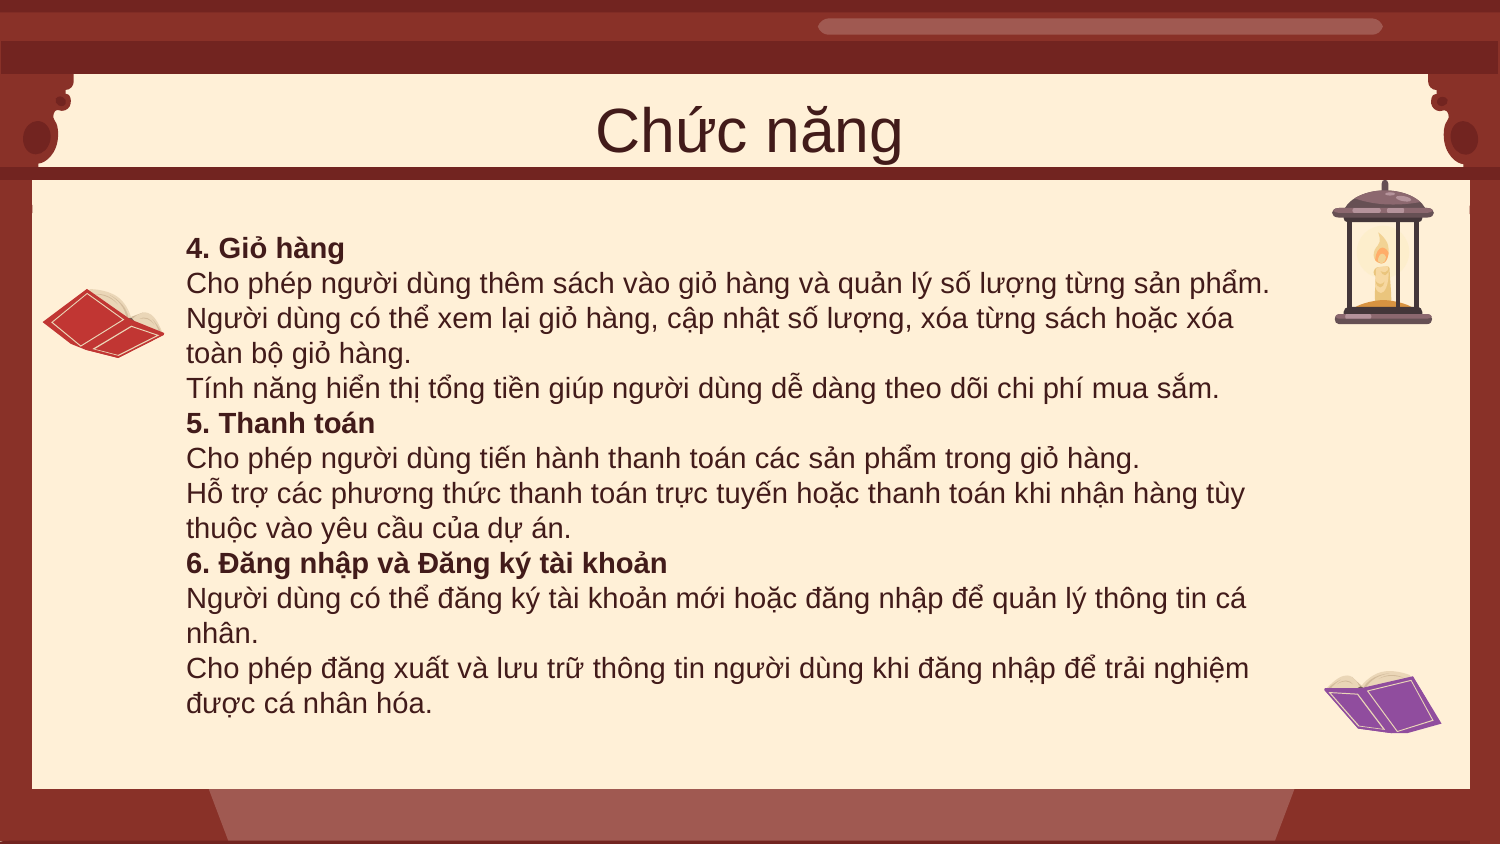

# Chức năng

4. Giỏ hàng
Cho phép người dùng thêm sách vào giỏ hàng và quản lý số lượng từng sản phẩm.
Người dùng có thể xem lại giỏ hàng, cập nhật số lượng, xóa từng sách hoặc xóa toàn bộ giỏ hàng.
Tính năng hiển thị tổng tiền giúp người dùng dễ dàng theo dõi chi phí mua sắm.
5. Thanh toán
Cho phép người dùng tiến hành thanh toán các sản phẩm trong giỏ hàng.
Hỗ trợ các phương thức thanh toán trực tuyến hoặc thanh toán khi nhận hàng tùy thuộc vào yêu cầu của dự án.
6. Đăng nhập và Đăng ký tài khoản
Người dùng có thể đăng ký tài khoản mới hoặc đăng nhập để quản lý thông tin cá nhân.
Cho phép đăng xuất và lưu trữ thông tin người dùng khi đăng nhập để trải nghiệm được cá nhân hóa.